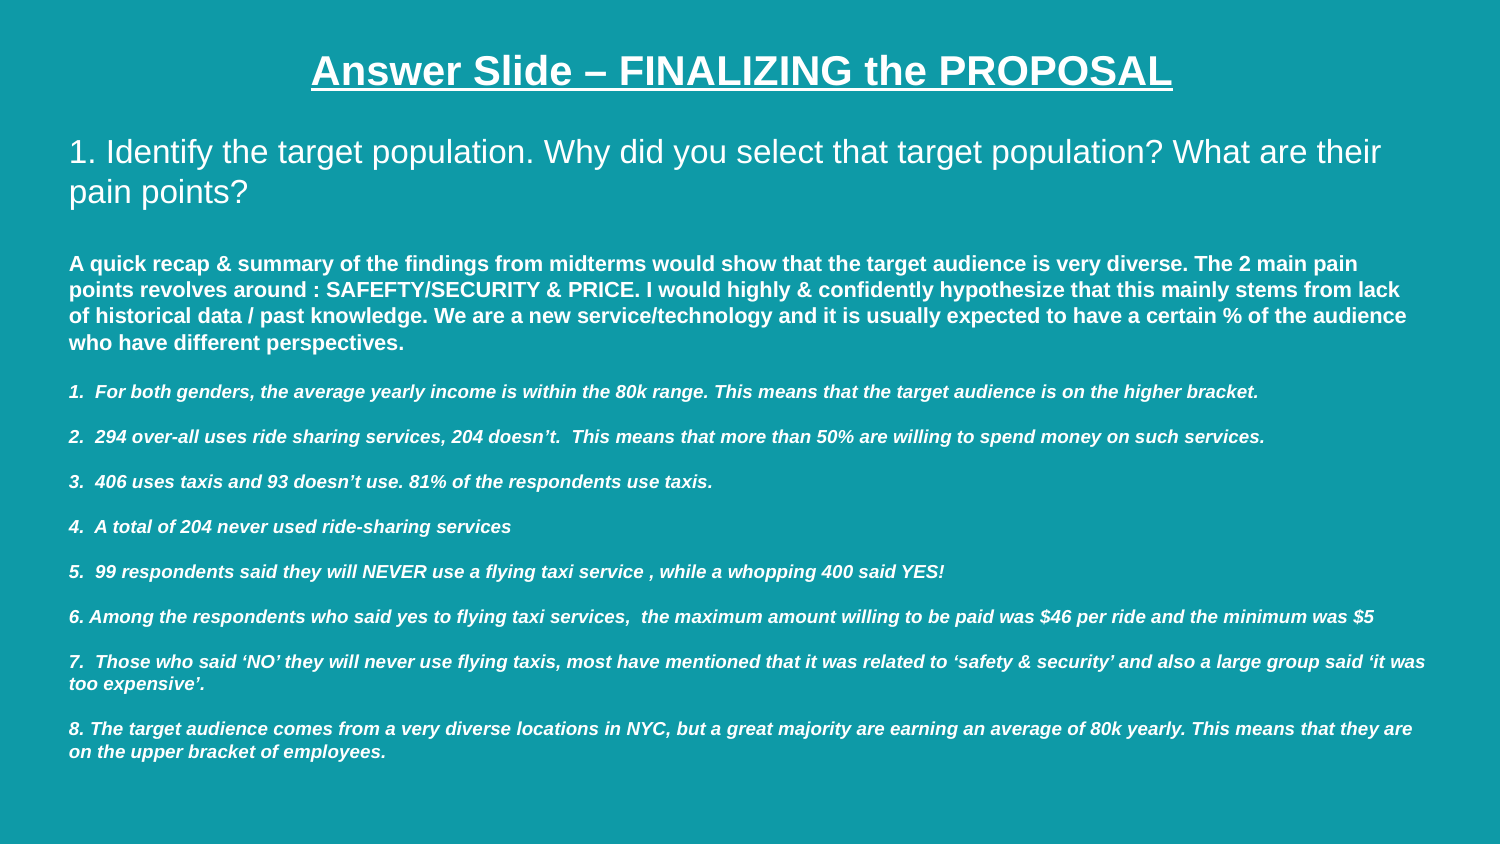

# Answer Slide – FINALIZING the PROPOSAL

1. Identify the target population. Why did you select that target population? What are their pain points?
A quick recap & summary of the findings from midterms would show that the target audience is very diverse. The 2 main pain points revolves around : SAFEFTY/SECURITY & PRICE. I would highly & confidently hypothesize that this mainly stems from lack of historical data / past knowledge. We are a new service/technology and it is usually expected to have a certain % of the audience who have different perspectives.
1.  For both genders, the average yearly income is within the 80k range. This means that the target audience is on the higher bracket.
2.  294 over-all uses ride sharing services, 204 doesn’t.  This means that more than 50% are willing to spend money on such services.
3.  406 uses taxis and 93 doesn’t use. 81% of the respondents use taxis.
4.  A total of 204 never used ride-sharing services
5.  99 respondents said they will NEVER use a flying taxi service , while a whopping 400 said YES!
6. Among the respondents who said yes to flying taxi services,  the maximum amount willing to be paid was $46 per ride and the minimum was $5
7.  Those who said ‘NO’ they will never use flying taxis, most have mentioned that it was related to ‘safety & security’ and also a large group said ‘it was too expensive’.
8. The target audience comes from a very diverse locations in NYC, but a great majority are earning an average of 80k yearly. This means that they are on the upper bracket of employees.